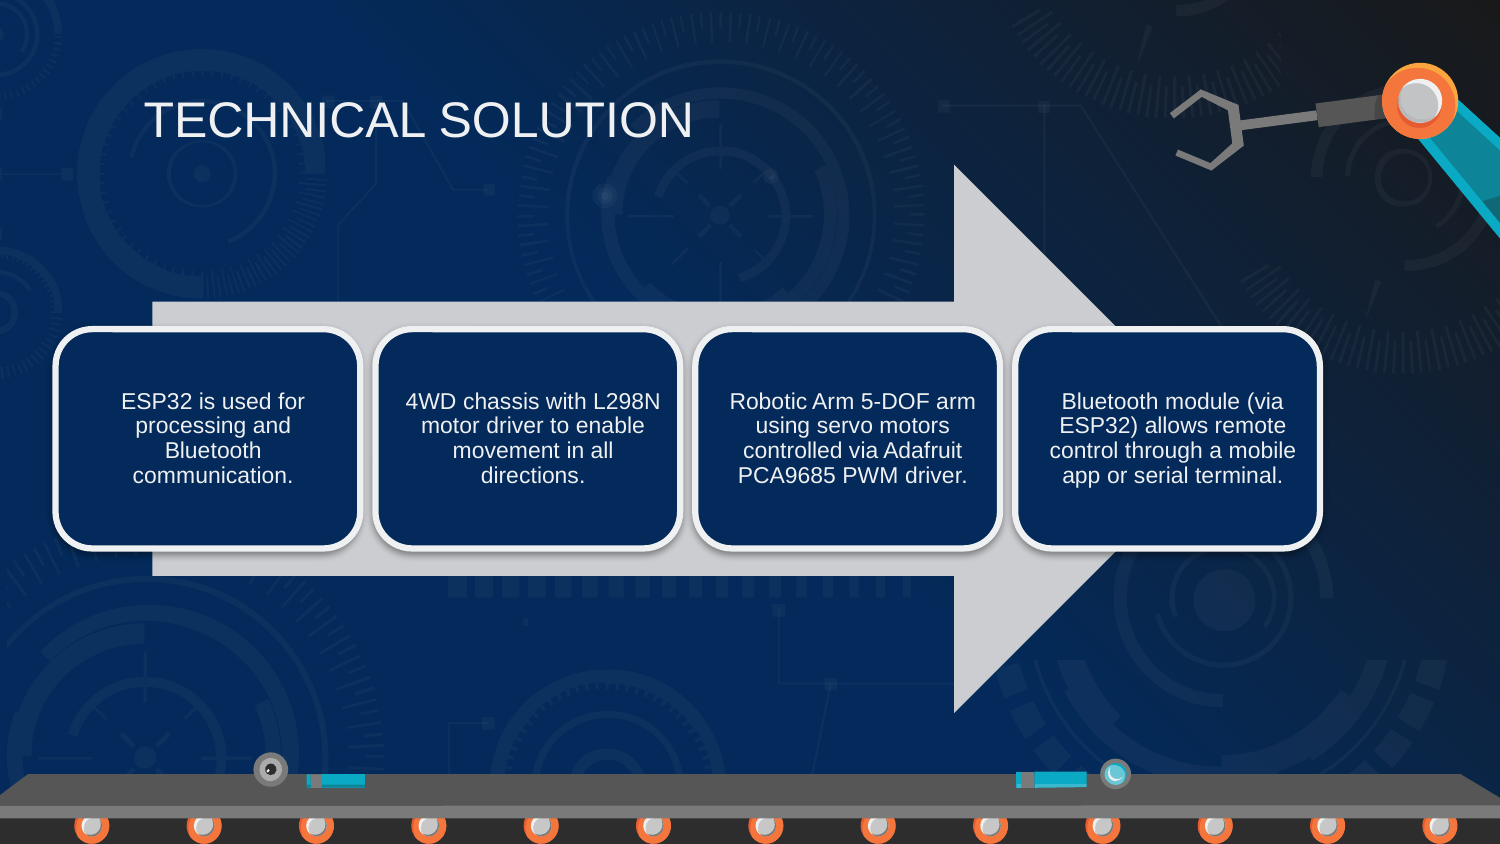

# TECHNICAL SOLUTION
ESP32 is used for processing and Bluetooth communication.
4WD chassis with L298N motor driver to enable movement in all directions.
Robotic Arm 5-DOF arm using servo motors controlled via Adafruit PCA9685 PWM driver.
Bluetooth module (via ESP32) allows remote control through a mobile app or serial terminal.